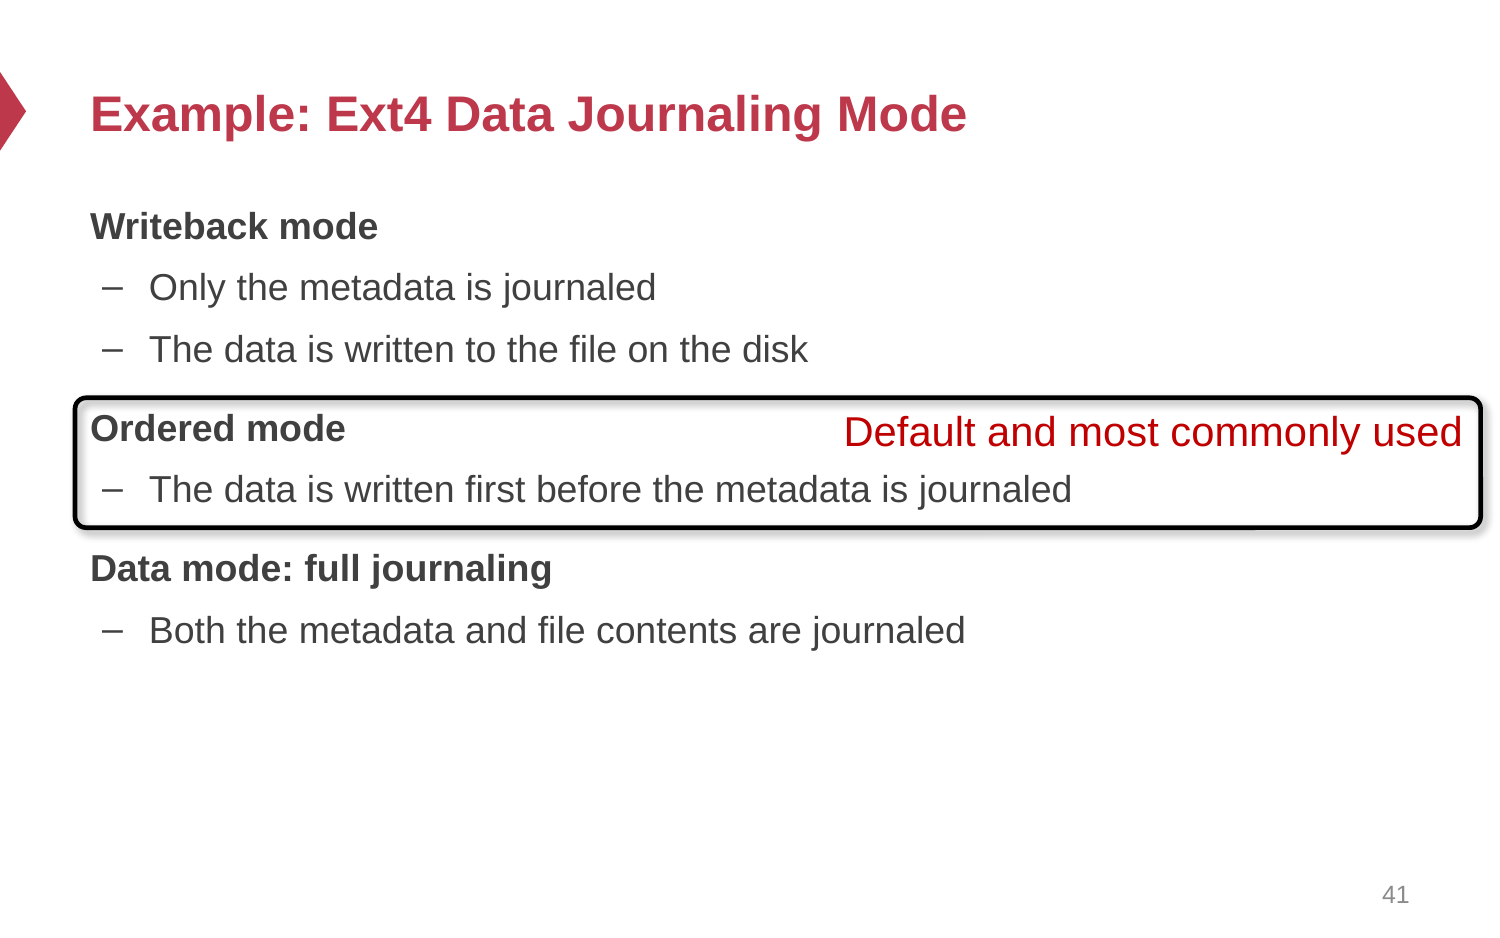

# Example: Ext4 Data Journaling Mode
Writeback mode
Only the metadata is journaled
The data is written to the file on the disk
Ordered mode
The data is written first before the metadata is journaled
Data mode: full journaling
Both the metadata and file contents are journaled

Default and most commonly used

41